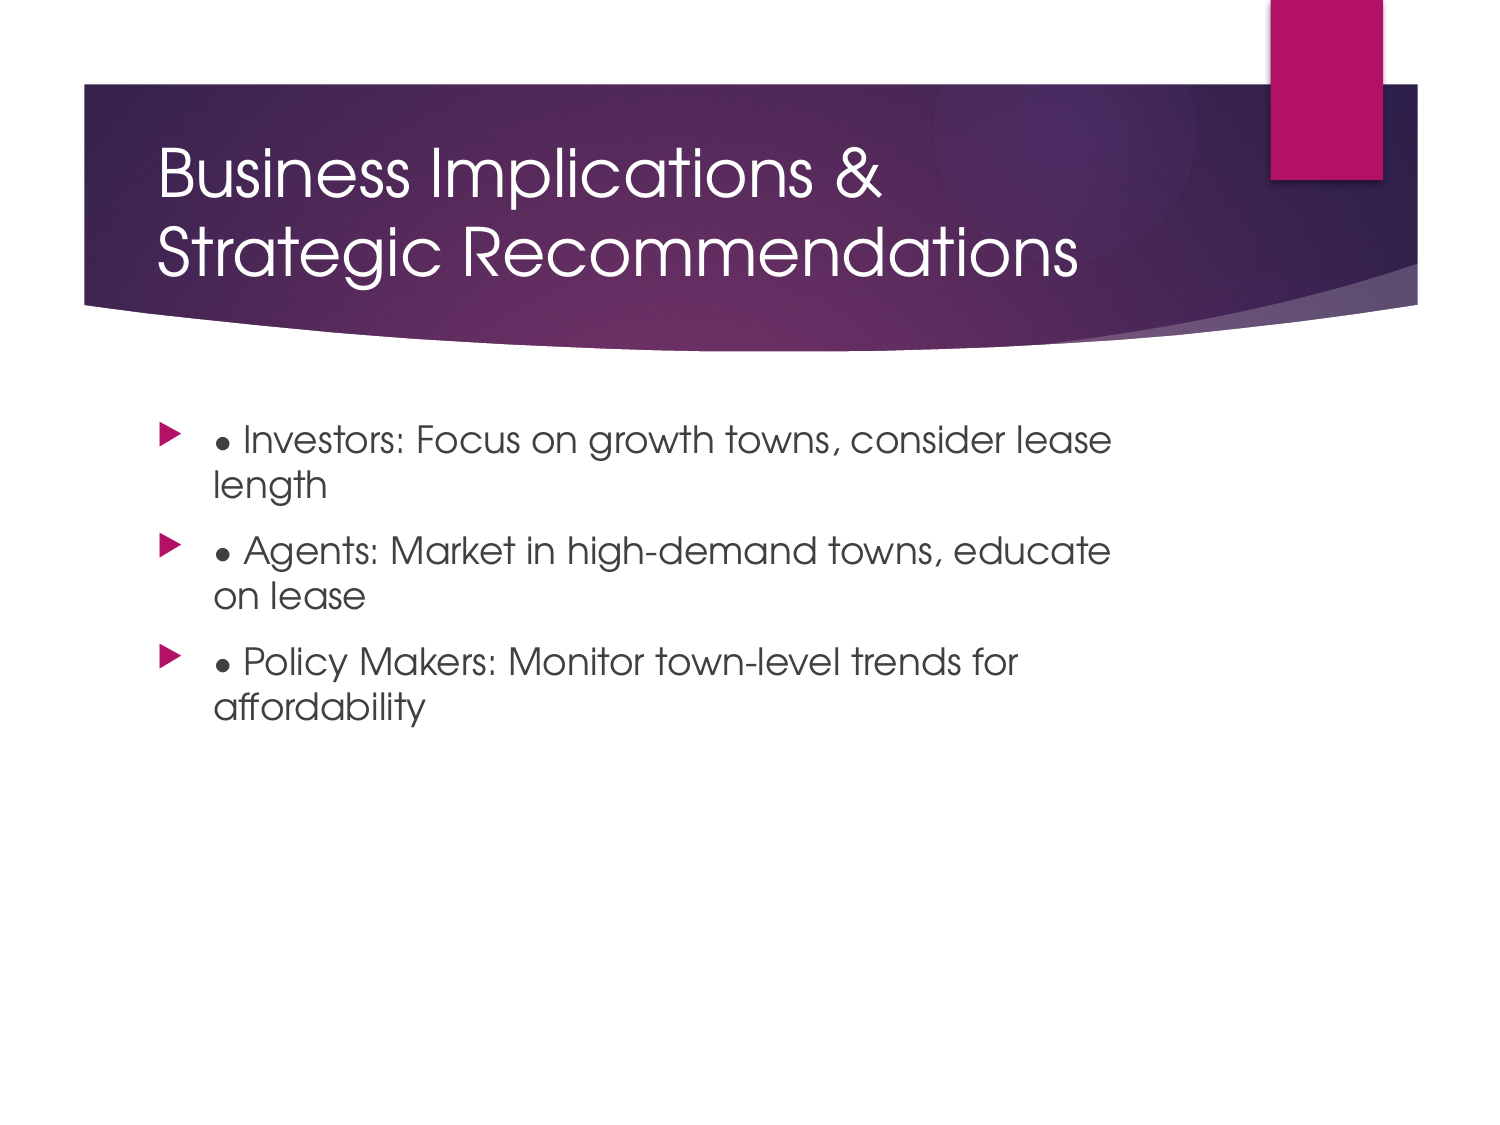

# Business Implications & Strategic Recommendations
• Investors: Focus on growth towns, consider lease length
• Agents: Market in high-demand towns, educate on lease
• Policy Makers: Monitor town-level trends for affordability